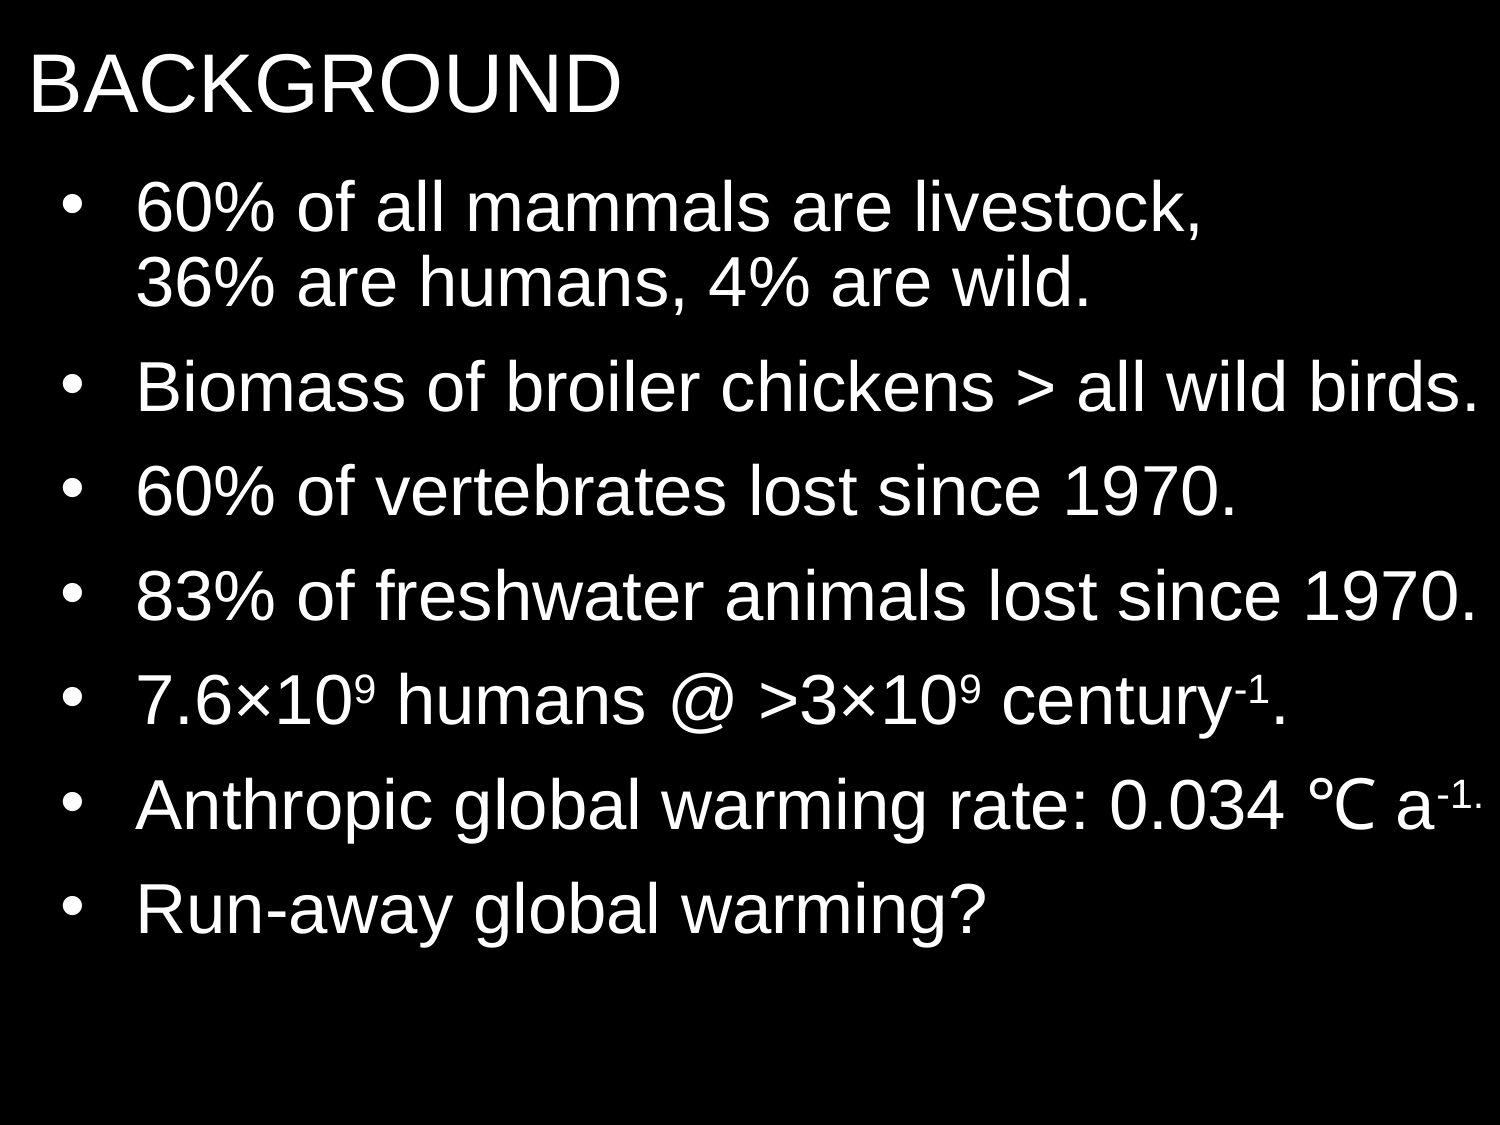

# Background
60% of all mammals are livestock,
36% are humans, 4% are wild.
Biomass of broiler chickens > all wild birds.
60% of vertebrates lost since 1970.
83% of freshwater animals lost since 1970.
7.6×109 humans @ >3×109 century-1.
Anthropic global warming rate: 0.034 ℃ a-1.
Run-away global warming?